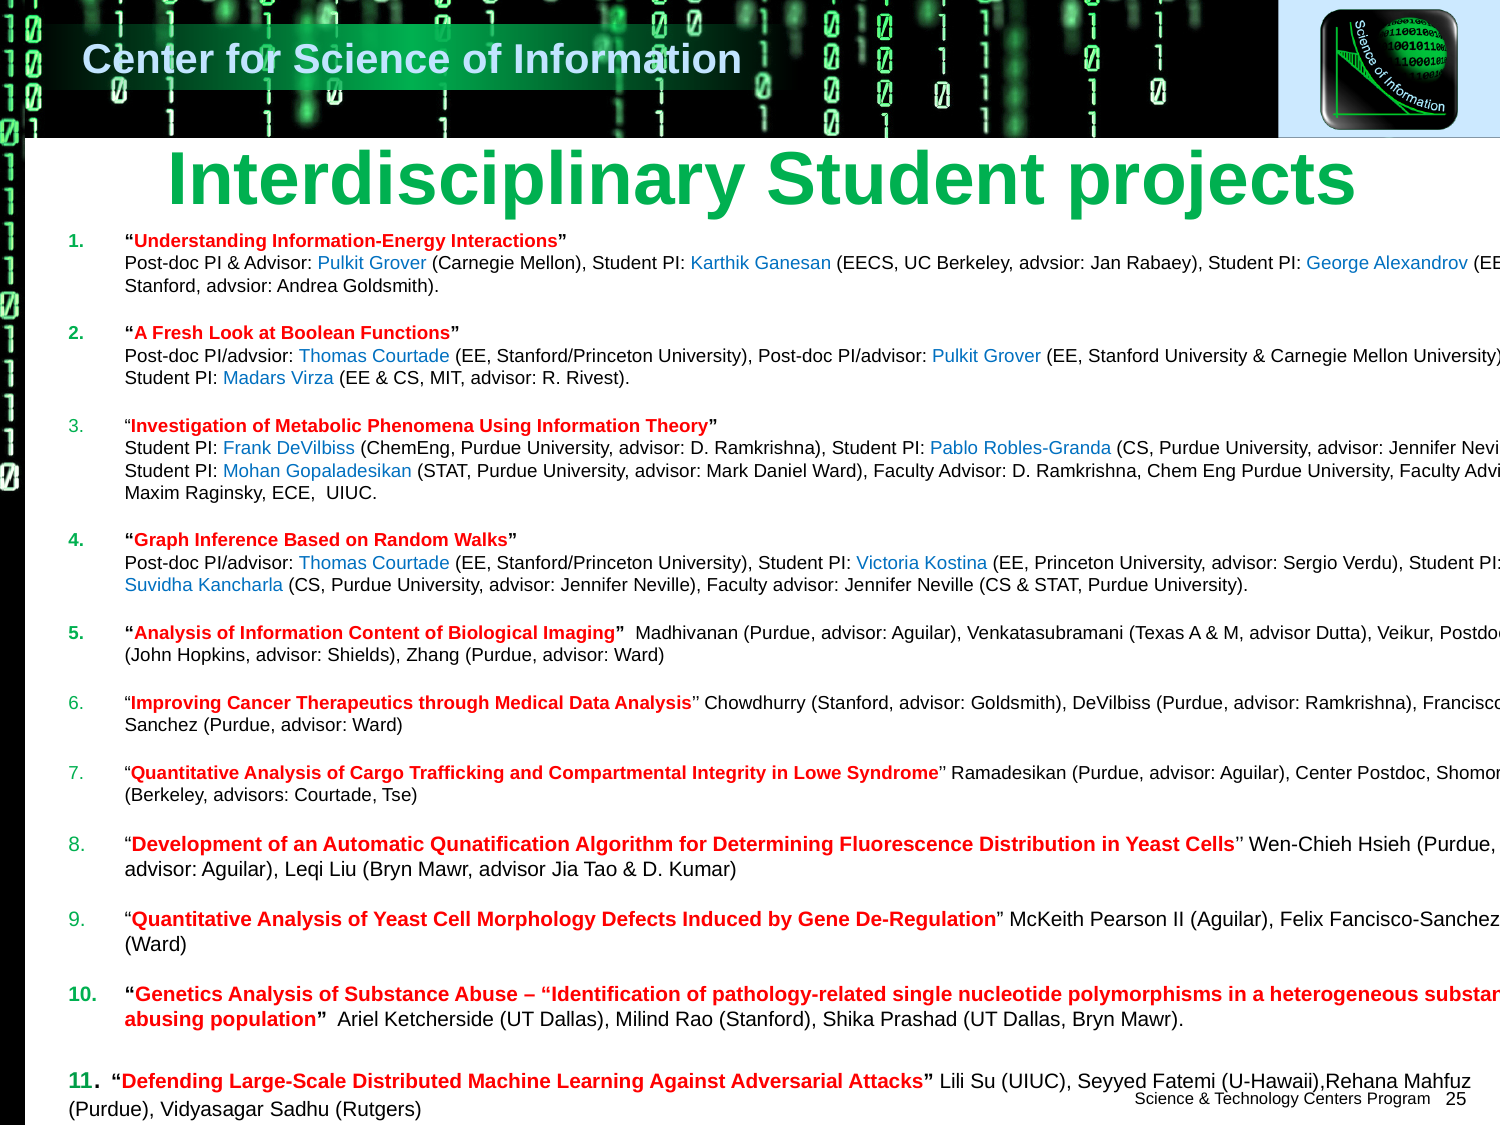

# Interdisciplinary Student projects
“Understanding Information-Energy Interactions”
Post-doc PI & Advisor: Pulkit Grover (Carnegie Mellon), Student PI: Karthik Ganesan (EECS, UC Berkeley, advsior: Jan Rabaey), Student PI: George Alexandrov (EE, Stanford, advsior: Andrea Goldsmith).
“A Fresh Look at Boolean Functions”
Post-doc PI/advsior: Thomas Courtade (EE, Stanford/Princeton University), Post-doc PI/advisor: Pulkit Grover (EE, Stanford University & Carnegie Mellon University), Student PI: Madars Virza (EE & CS, MIT, advisor: R. Rivest).
“Investigation of Metabolic Phenomena Using Information Theory”
Student PI: Frank DeVilbiss (ChemEng, Purdue University, advisor: D. Ramkrishna), Student PI: Pablo Robles-Granda (CS, Purdue University, advisor: Jennifer Neville), Student PI: Mohan Gopaladesikan (STAT, Purdue University, advisor: Mark Daniel Ward), Faculty Advisor: D. Ramkrishna, Chem Eng Purdue University, Faculty Advisor: Maxim Raginsky, ECE,  UIUC.
“Graph Inference Based on Random Walks”
Post-doc PI/advisor: Thomas Courtade (EE, Stanford/Princeton University), Student PI: Victoria Kostina (EE, Princeton University, advisor: Sergio Verdu), Student PI: Suvidha Kancharla (CS, Purdue University, advisor: Jennifer Neville), Faculty advisor: Jennifer Neville (CS & STAT, Purdue University).
“Analysis of Information Content of Biological Imaging”  Madhivanan (Purdue, advisor: Aguilar), Venkatasubramani (Texas A & M, advisor Dutta), Veikur, Postdoc (John Hopkins, advisor: Shields), Zhang (Purdue, advisor: Ward)
“Improving Cancer Therapeutics through Medical Data Analysis’’ Chowdhurry (Stanford, advisor: Goldsmith), DeVilbiss (Purdue, advisor: Ramkrishna), Francisco-Sanchez (Purdue, advisor: Ward)
“Quantitative Analysis of Cargo Trafficking and Compartmental Integrity in Lowe Syndrome’’ Ramadesikan (Purdue, advisor: Aguilar), Center Postdoc, Shomorony (Berkeley, advisors: Courtade, Tse)
“Development of an Automatic Qunatification Algorithm for Determining Fluorescence Distribution in Yeast Cells’’ Wen-Chieh Hsieh (Purdue, advisor: Aguilar), Leqi Liu (Bryn Mawr, advisor Jia Tao & D. Kumar)
“Quantitative Analysis of Yeast Cell Morphology Defects Induced by Gene De-Regulation” McKeith Pearson II (Aguilar), Felix Fancisco-Sanchez (Ward)
“Genetics Analysis of Substance Abuse – “Identification of pathology-related single nucleotide polymorphisms in a heterogeneous substance-abusing population”  Ariel Ketcherside (UT Dallas), Milind Rao (Stanford), Shika Prashad (UT Dallas, Bryn Mawr).
11. “Defending Large-Scale Distributed Machine Learning Against Adversarial Attacks” Lili Su (UIUC), Seyyed Fatemi (U-Hawaii),Rehana Mahfuz  (Purdue), Vidyasagar Sadhu (Rutgers)

25